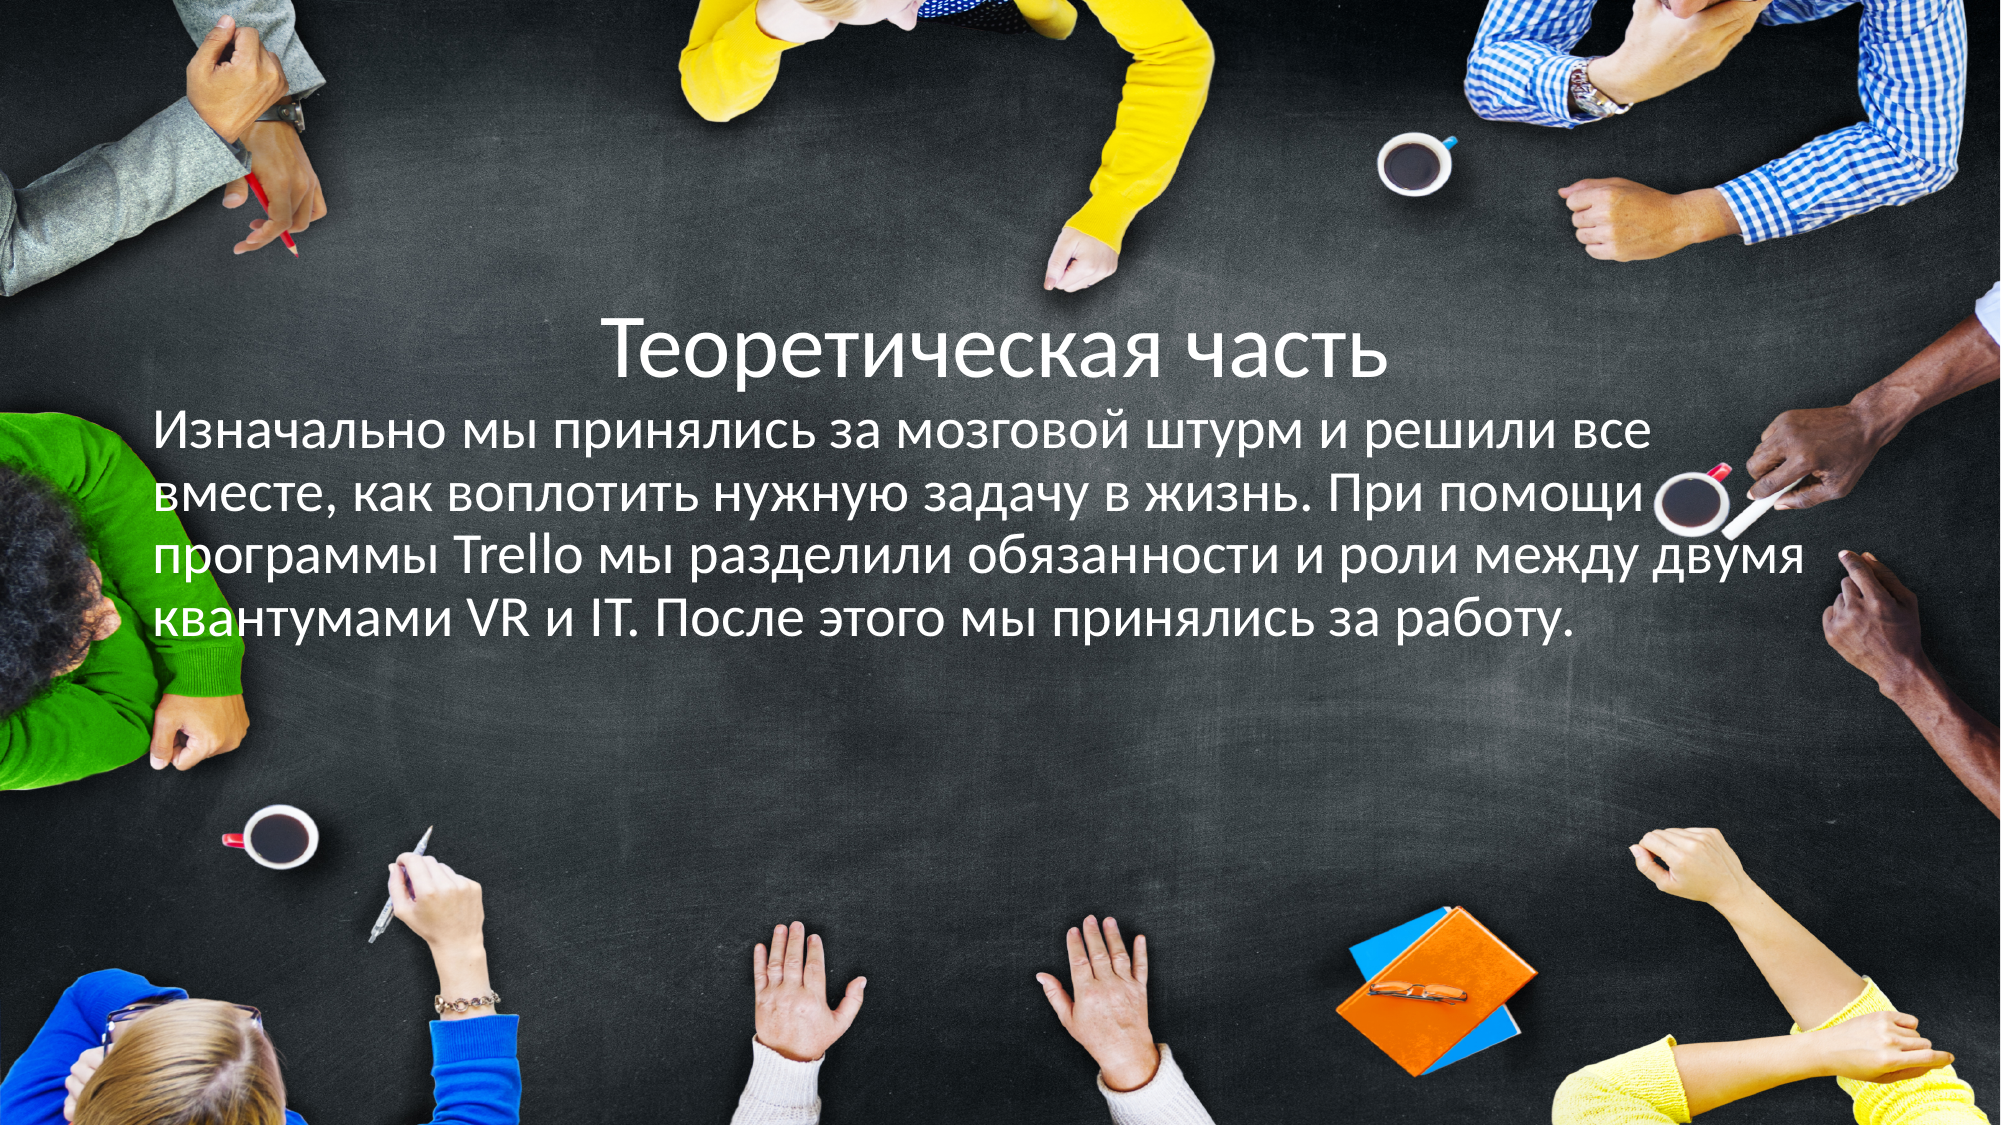

# Теоретическая часть

Изначально мы принялись за мозговой штурм и решили все вместе, как воплотить нужную задачу в жизнь. При помощи программы Trello мы разделили обязанности и роли между двумя квантумами VR и IT. После этого мы принялись за работу.